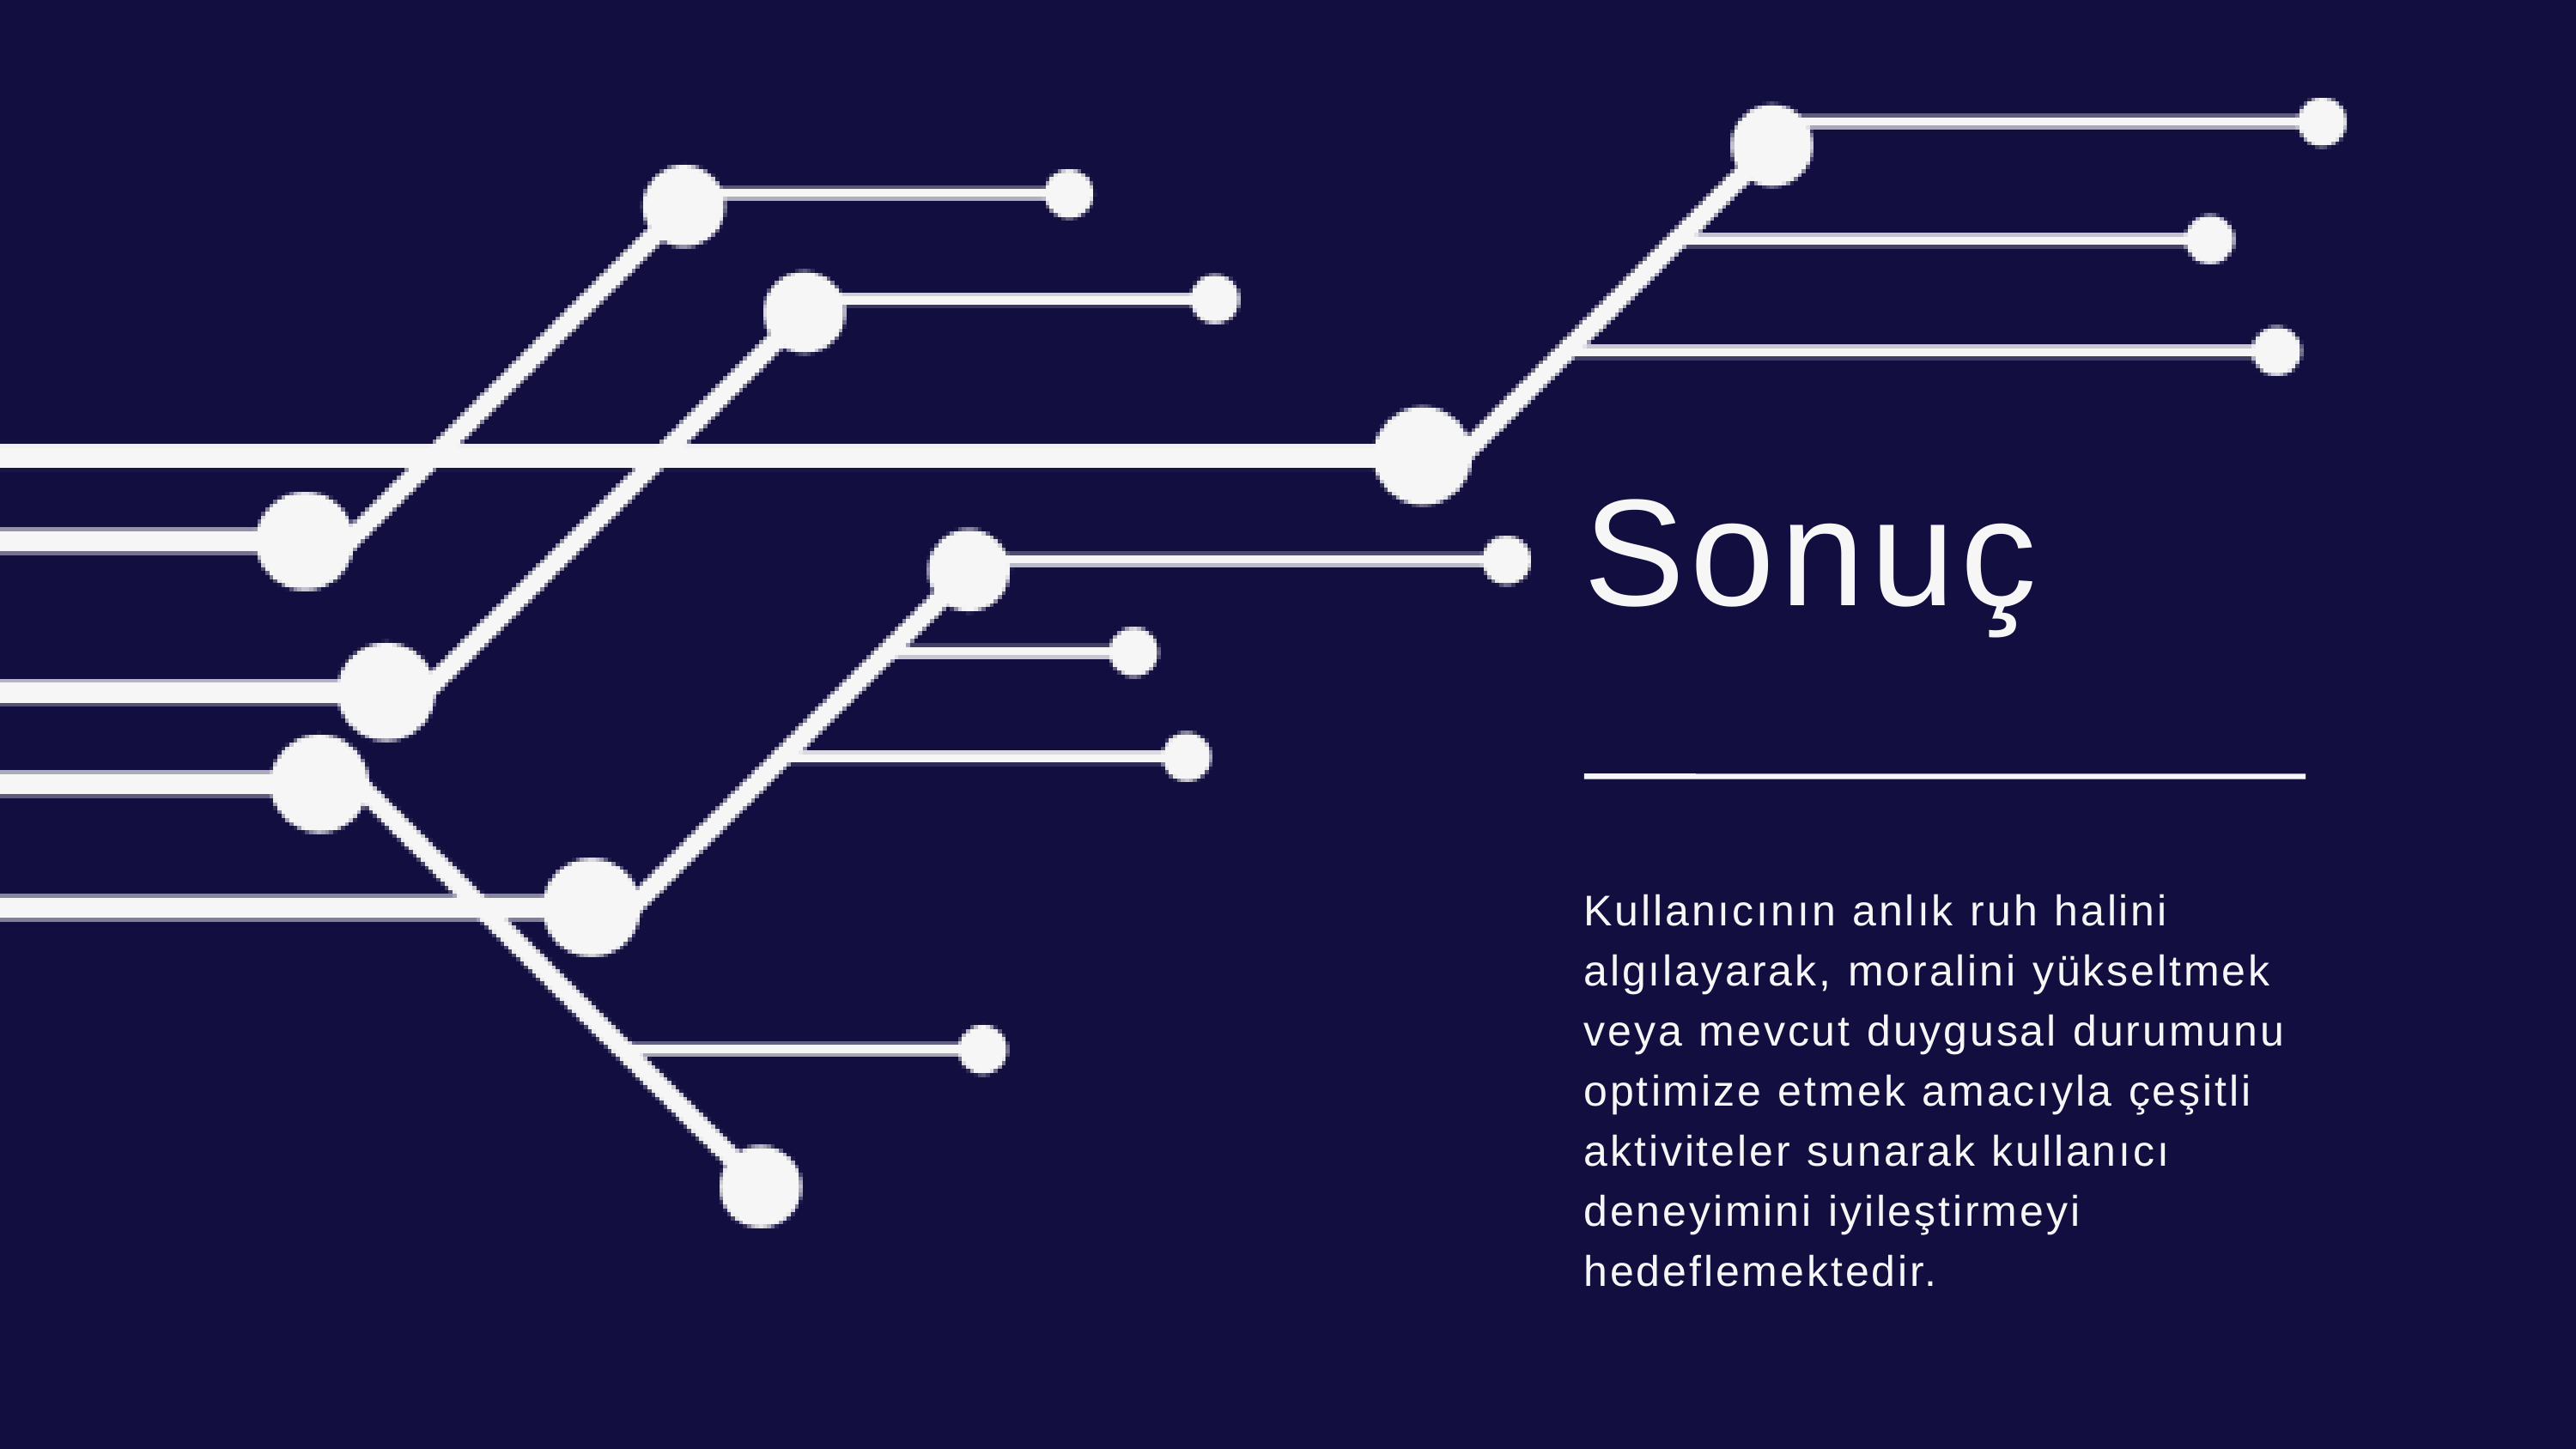

Sonuç

Kullanıcının anlık ruh halini algılayarak, moralini yükseltmek veya mevcut duygusal durumunu optimize etmek amacıyla çeşitli aktiviteler sunarak kullanıcı deneyimini iyileştirmeyi hedeflemektedir.